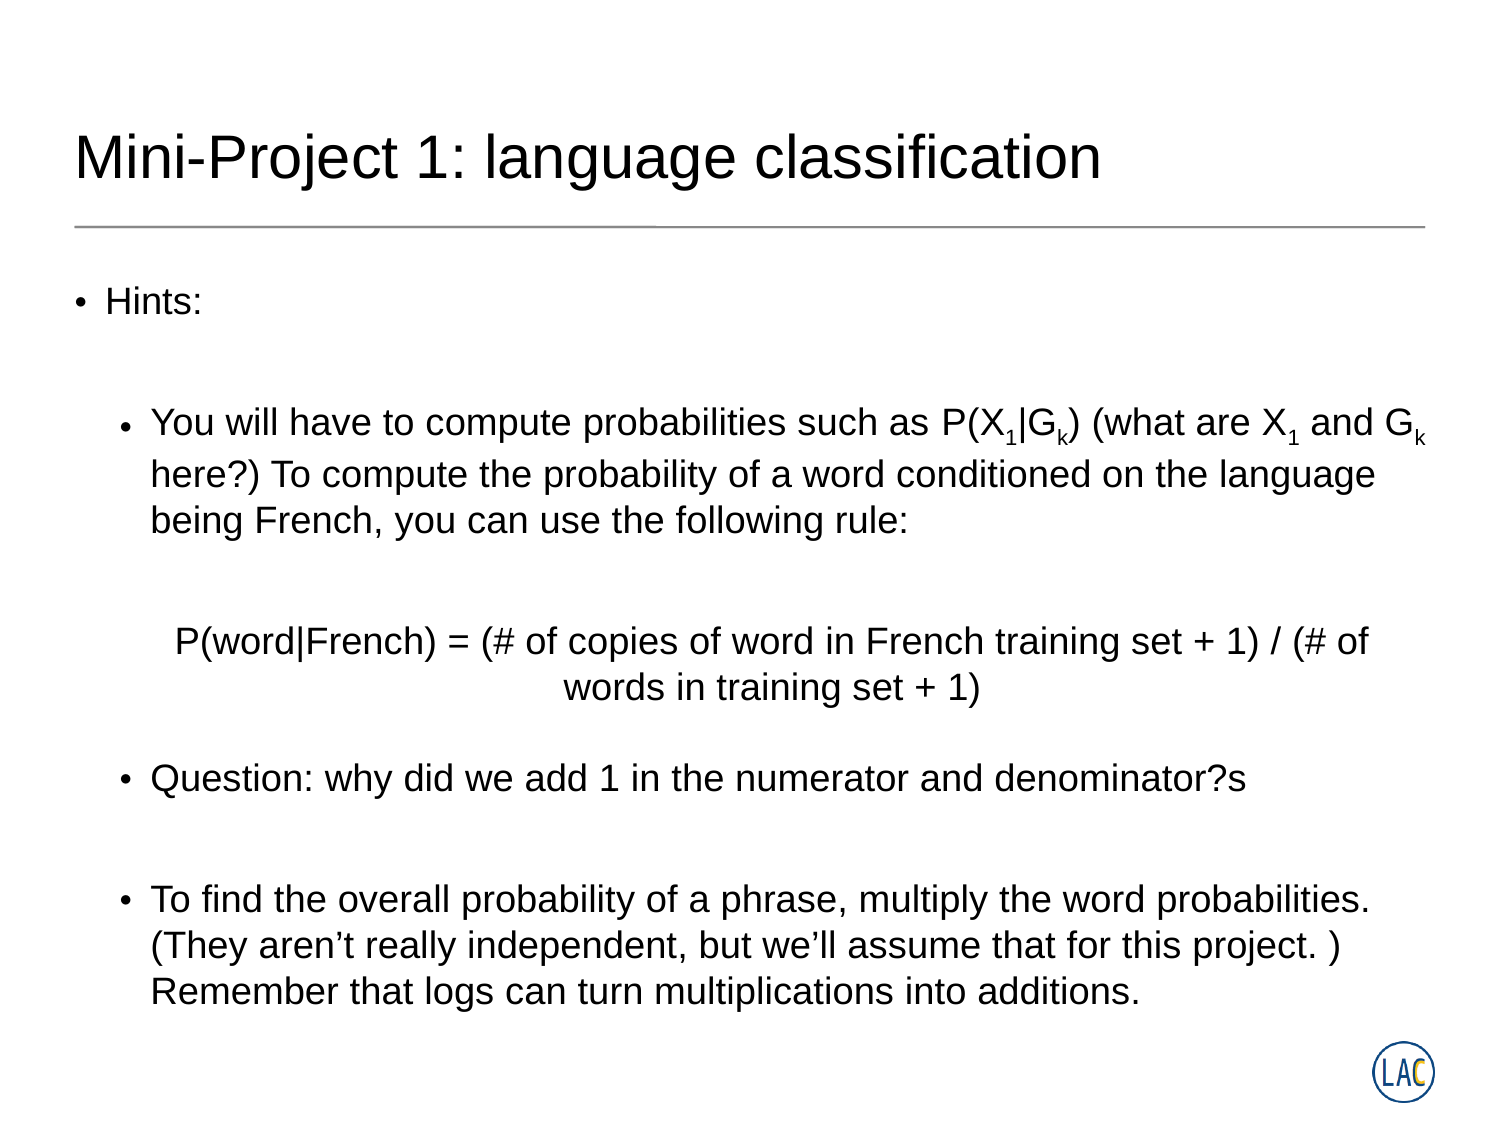

# Mini-Project 1: language classification
Hints:

You will have to compute probabilities such as P(X1|Gk) (what are X1 and Gk here?) To compute the probability of a word conditioned on the language being French, you can use the following rule:

P(word|French) = (# of copies of word in French training set + 1) / (# of words in training set + 1)

Question: why did we add 1 in the numerator and denominator?s

To find the overall probability of a phrase, multiply the word probabilities. (They aren’t really independent, but we’ll assume that for this project. ) Remember that logs can turn multiplications into additions.